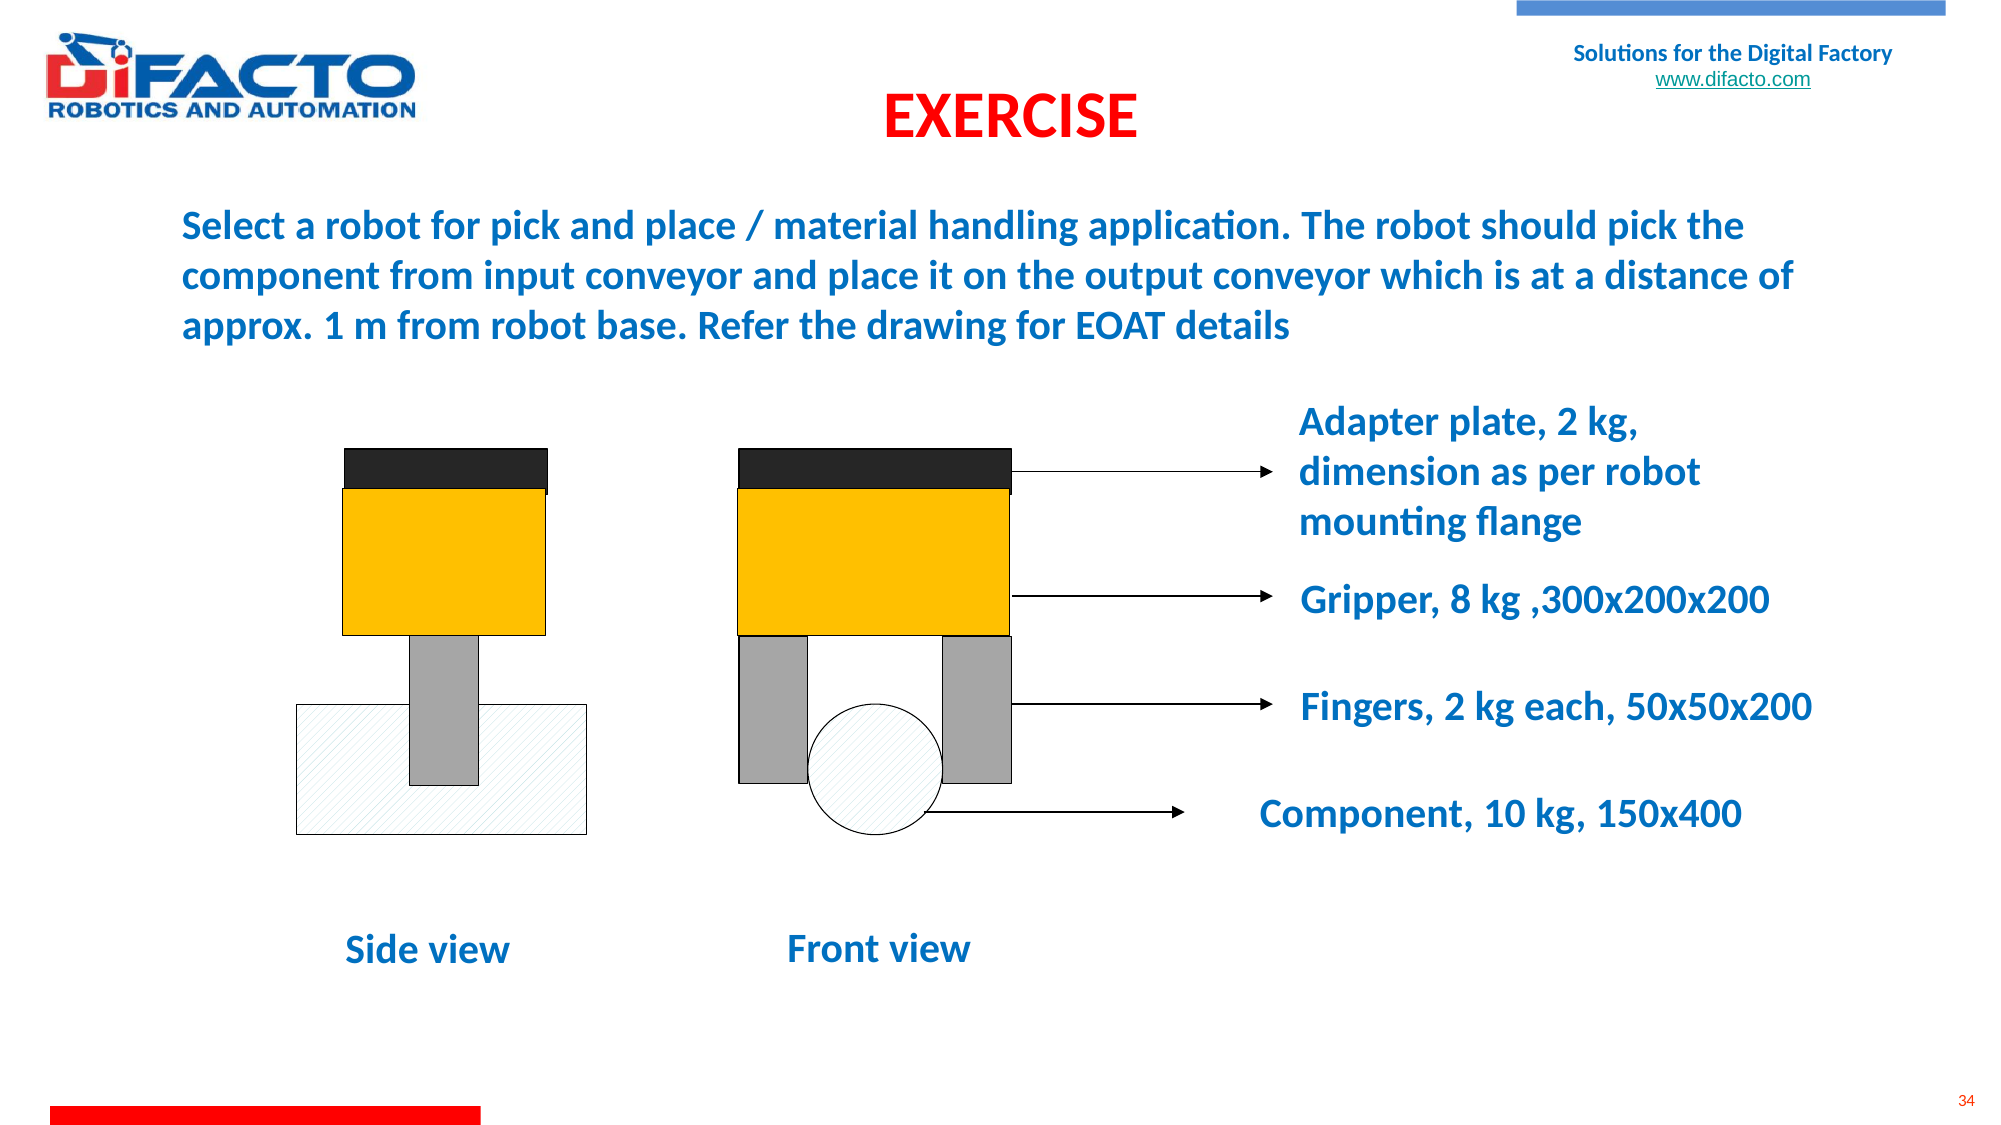

EXERCISE
Select a robot for pick and place / material handling application. The robot should pick the component from input conveyor and place it on the output conveyor which is at a distance of approx. 1 m from robot base. Refer the drawing for EOAT details
Adapter plate, 2 kg, dimension as per robot mounting flange

Gripper, 8 kg ,300x200x200

Fingers, 2 kg each, 50x50x200

Component, 10 kg, 150x400

Front view
Side view